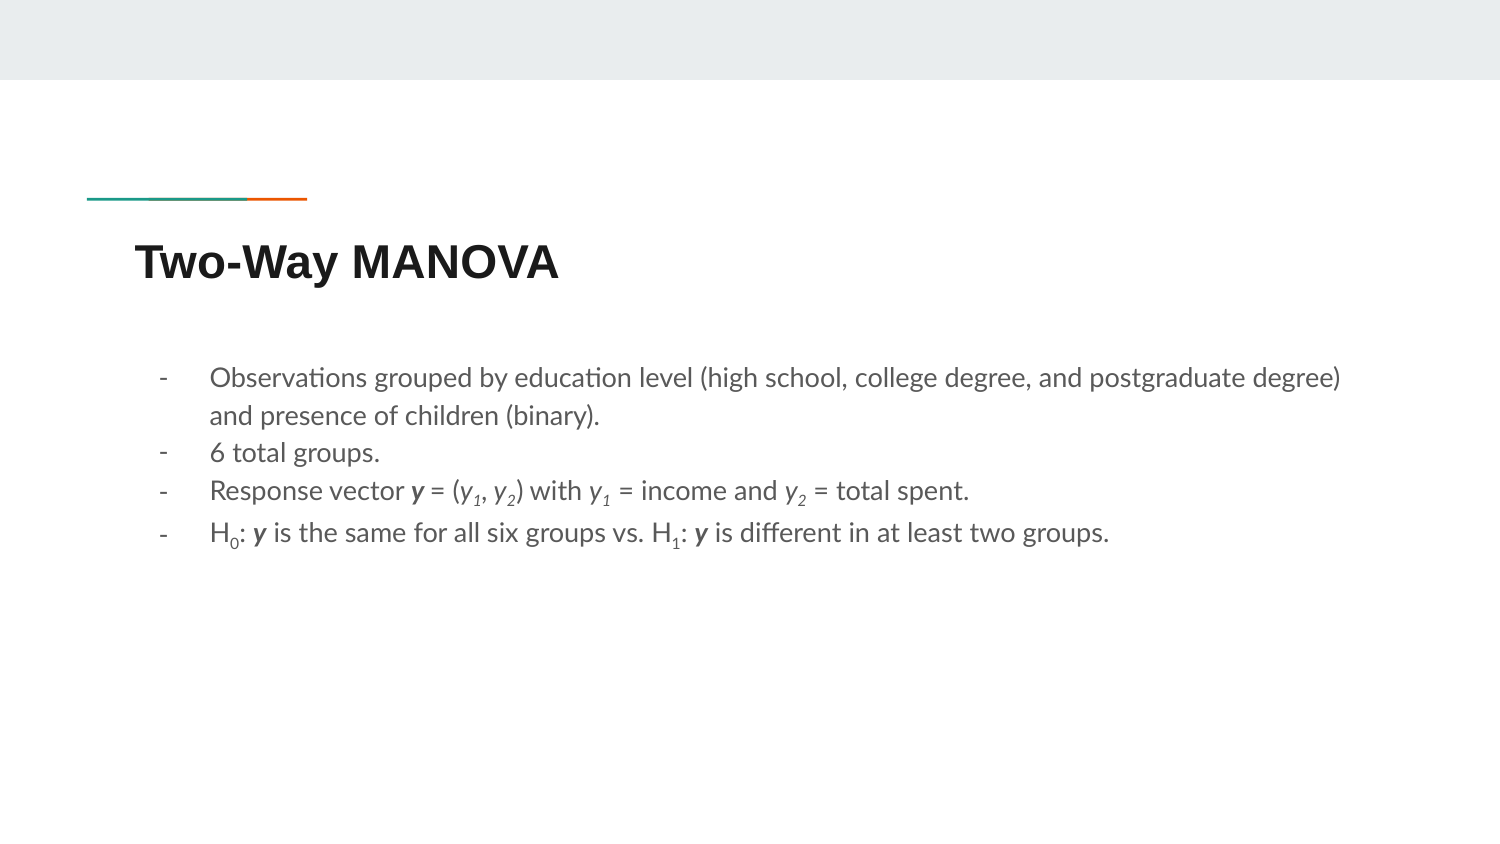

# Two-Way MANOVA
Observations grouped by education level (high school, college degree, and postgraduate degree) and presence of children (binary).
6 total groups.
Response vector y = (y1, y2) with y1 = income and y2 = total spent.
H0: y is the same for all six groups vs. H1: y is different in at least two groups.